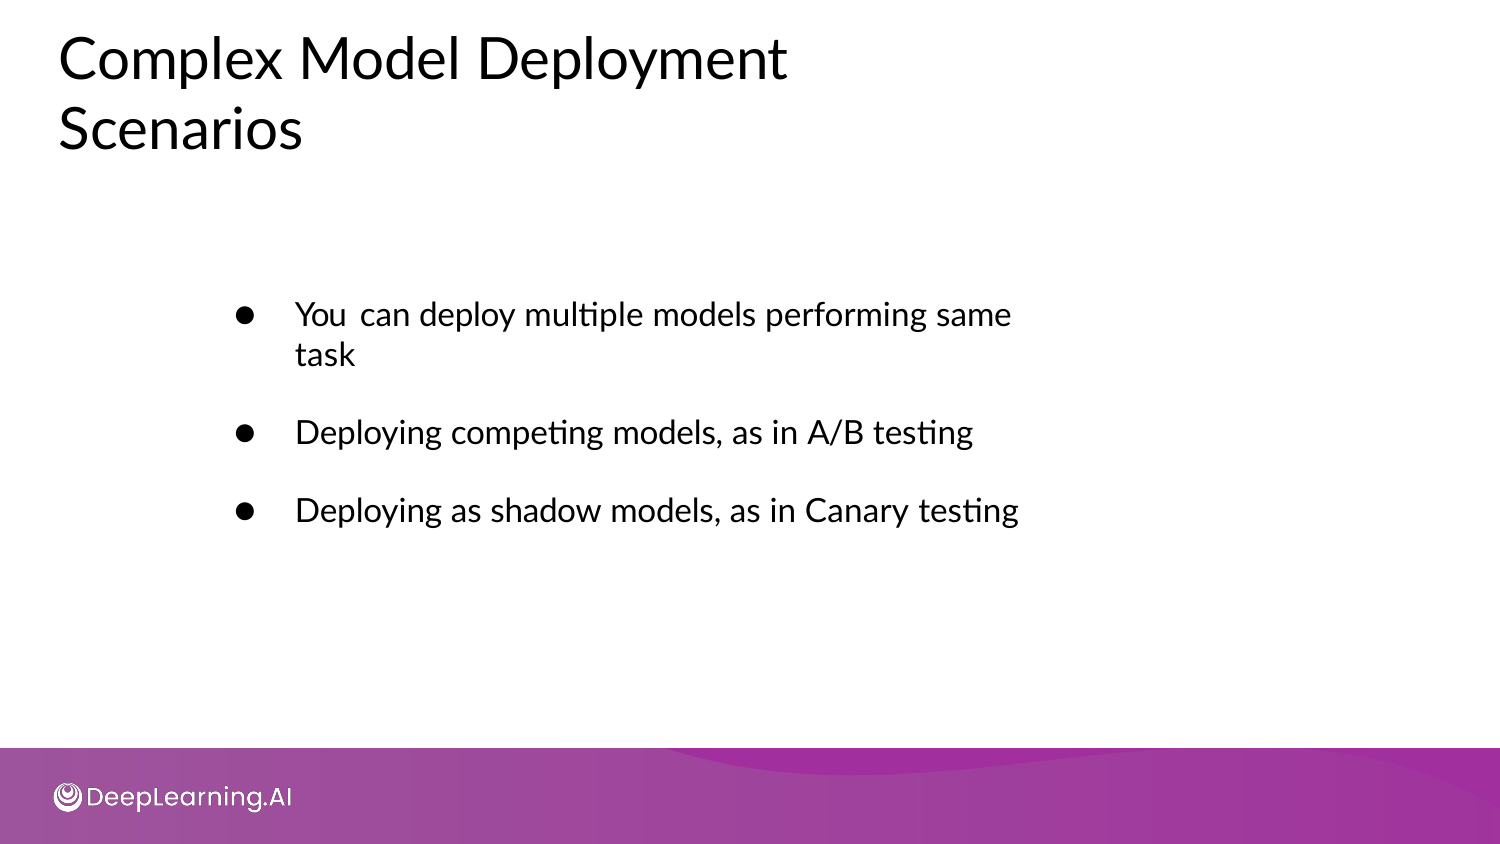

# Complex Model Deployment Scenarios
You can deploy multiple models performing same task
Deploying competing models, as in A/B testing
Deploying as shadow models, as in Canary testing